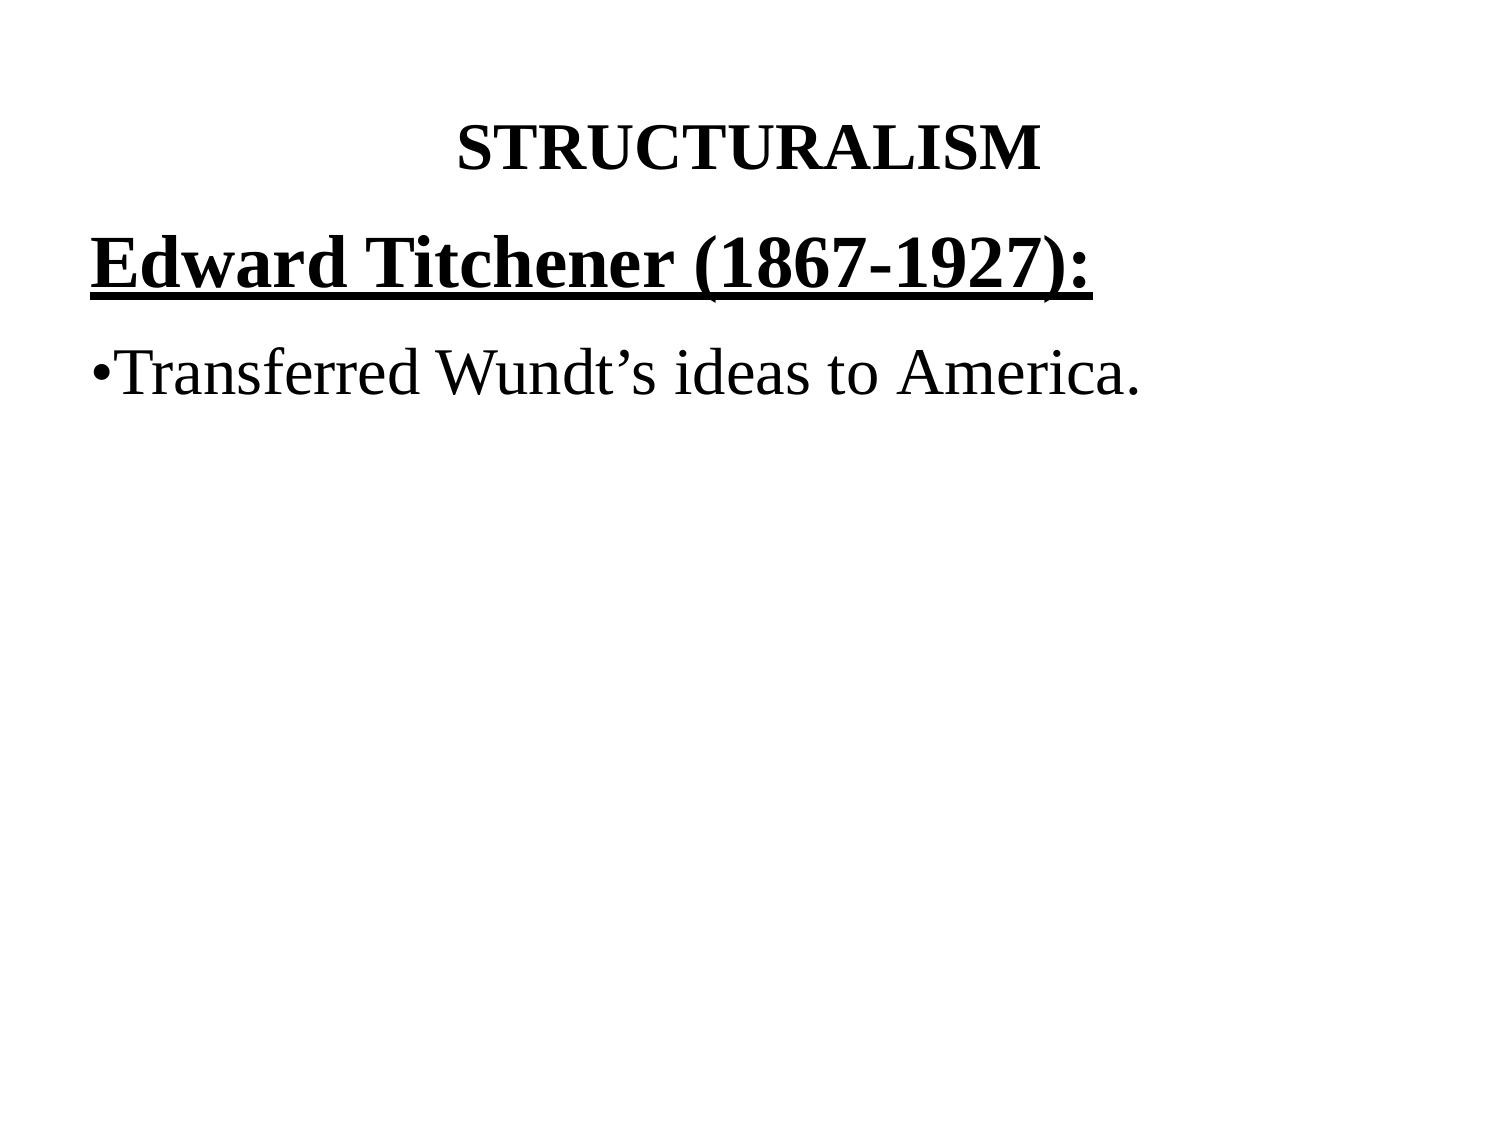

STRUCTURALISM
Edward Titchener (1867-1927):
•Transferred Wundt’s ideas to America.